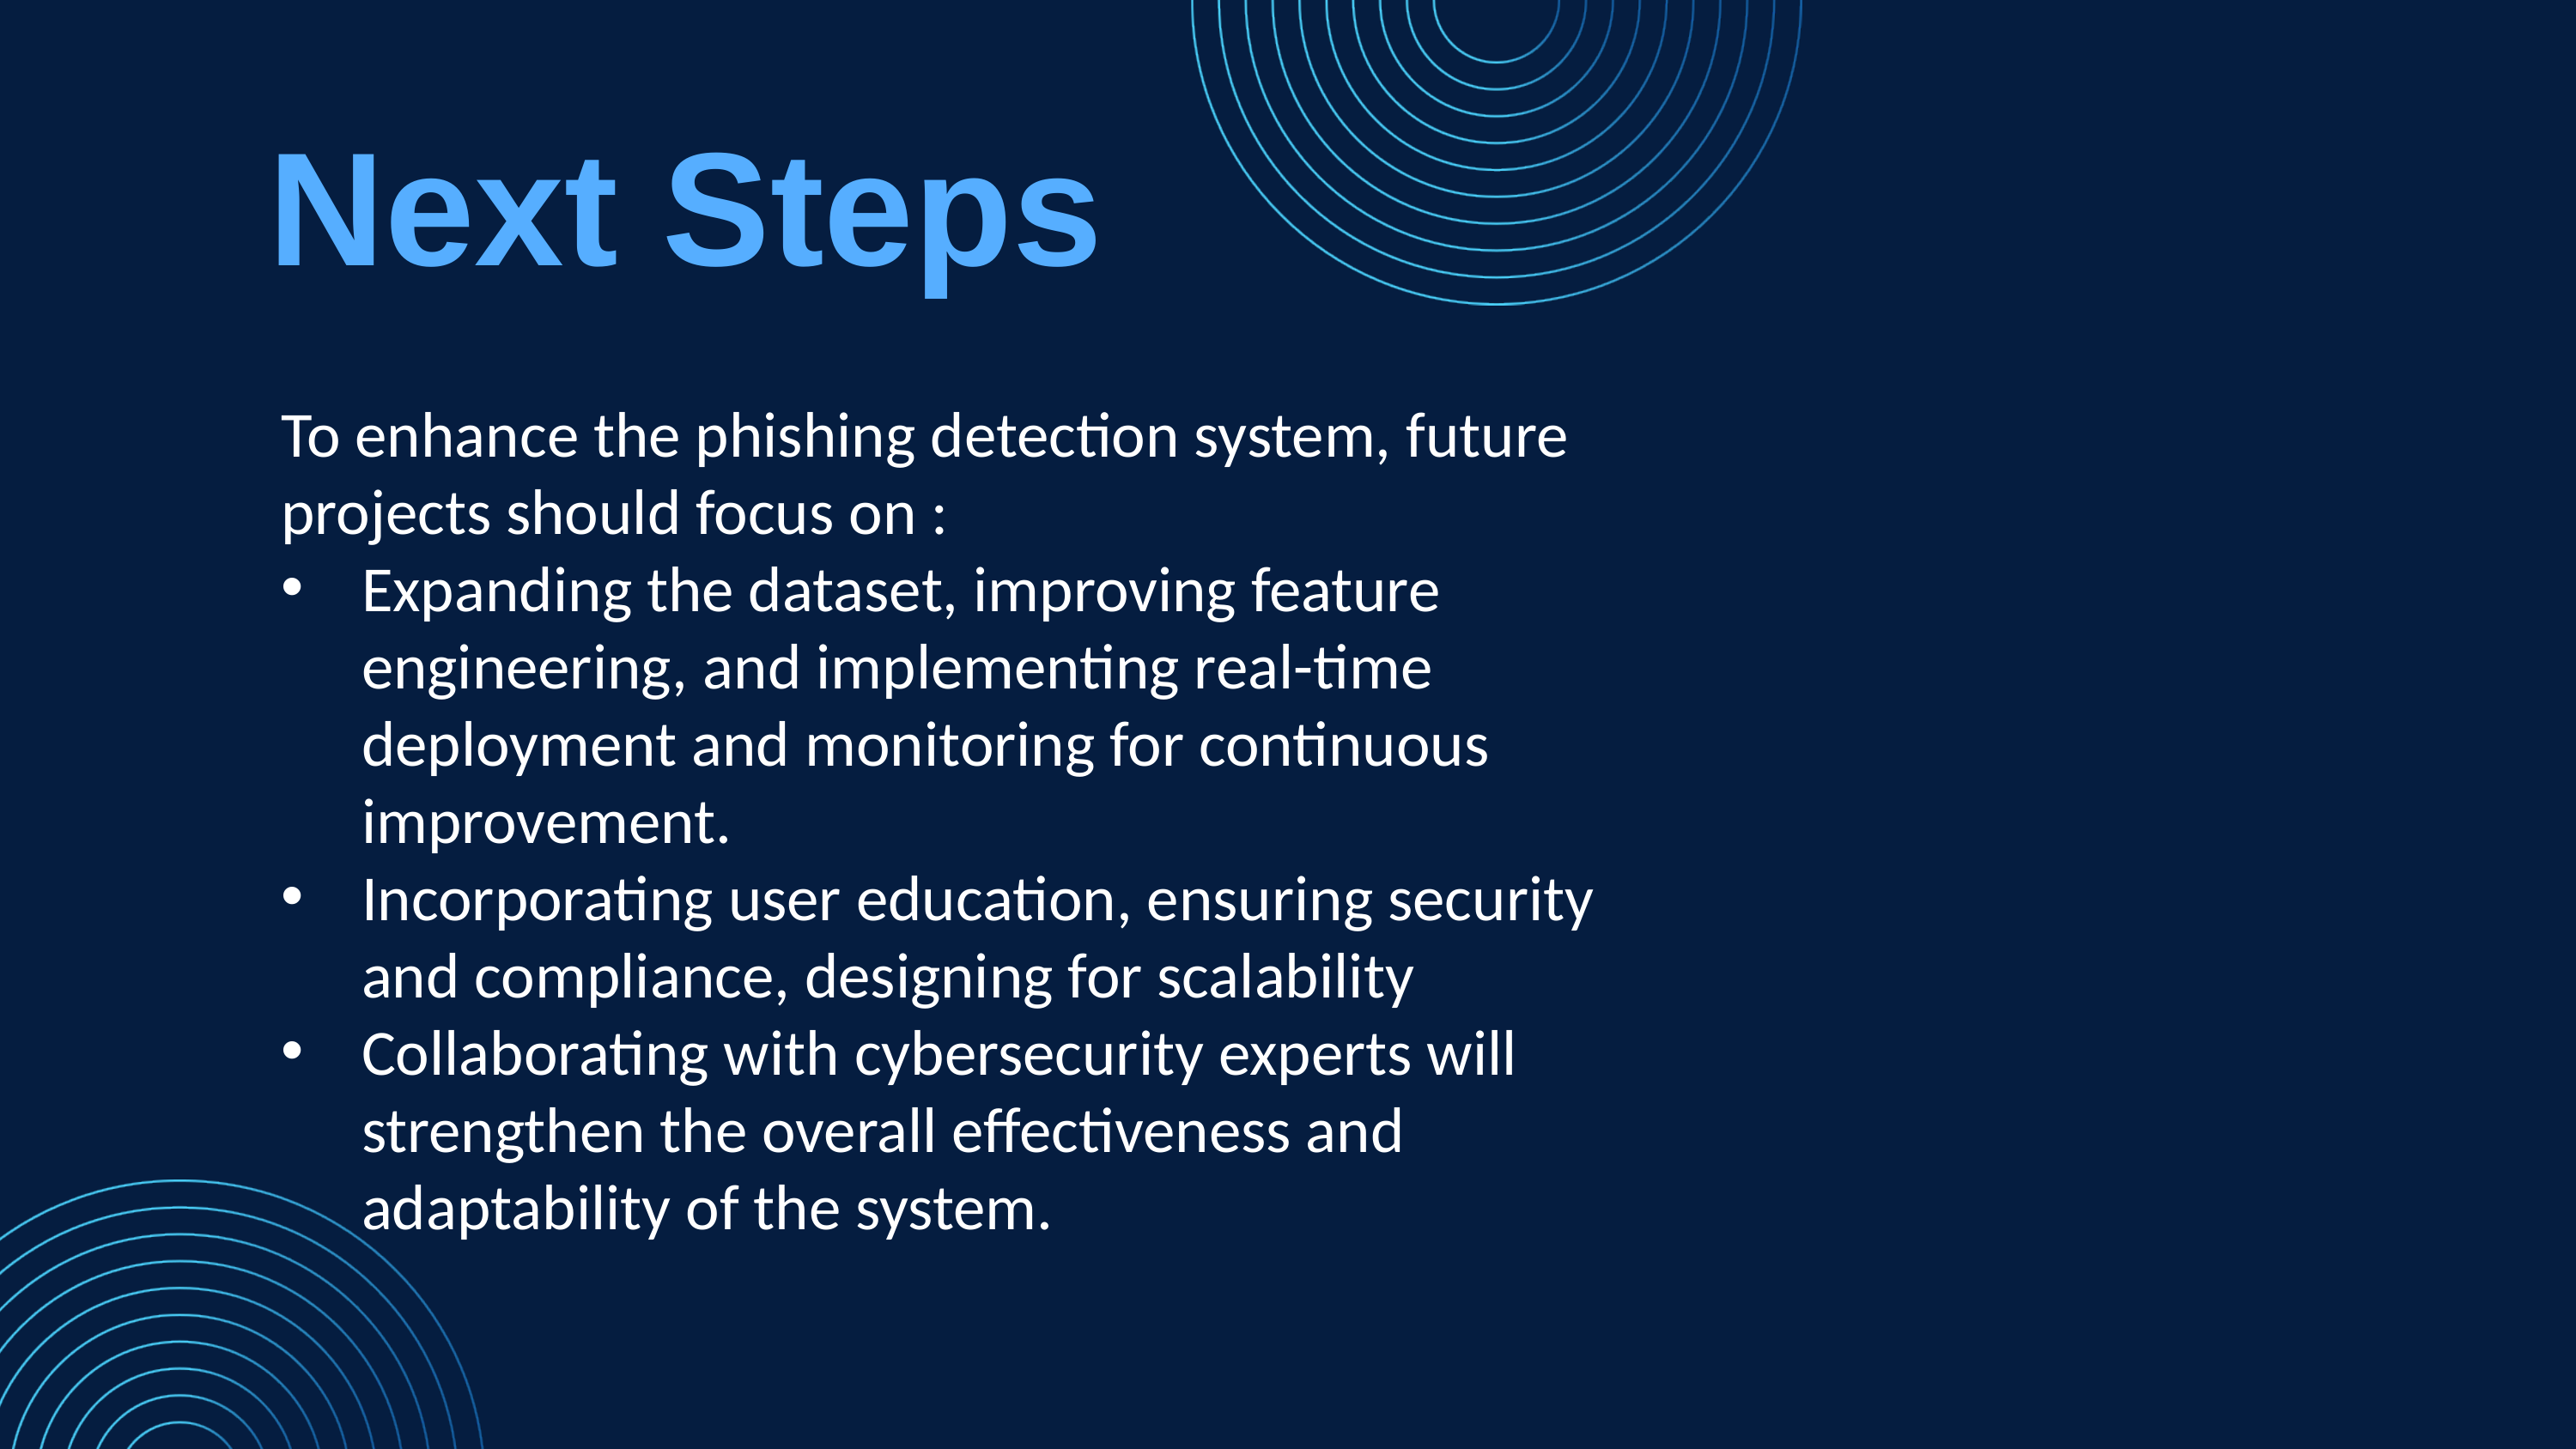

Next Steps
To enhance the phishing detection system, future projects should focus on :
Expanding the dataset, improving feature engineering, and implementing real-time deployment and monitoring for continuous improvement.
Incorporating user education, ensuring security and compliance, designing for scalability
Collaborating with cybersecurity experts will strengthen the overall effectiveness and adaptability of the system.